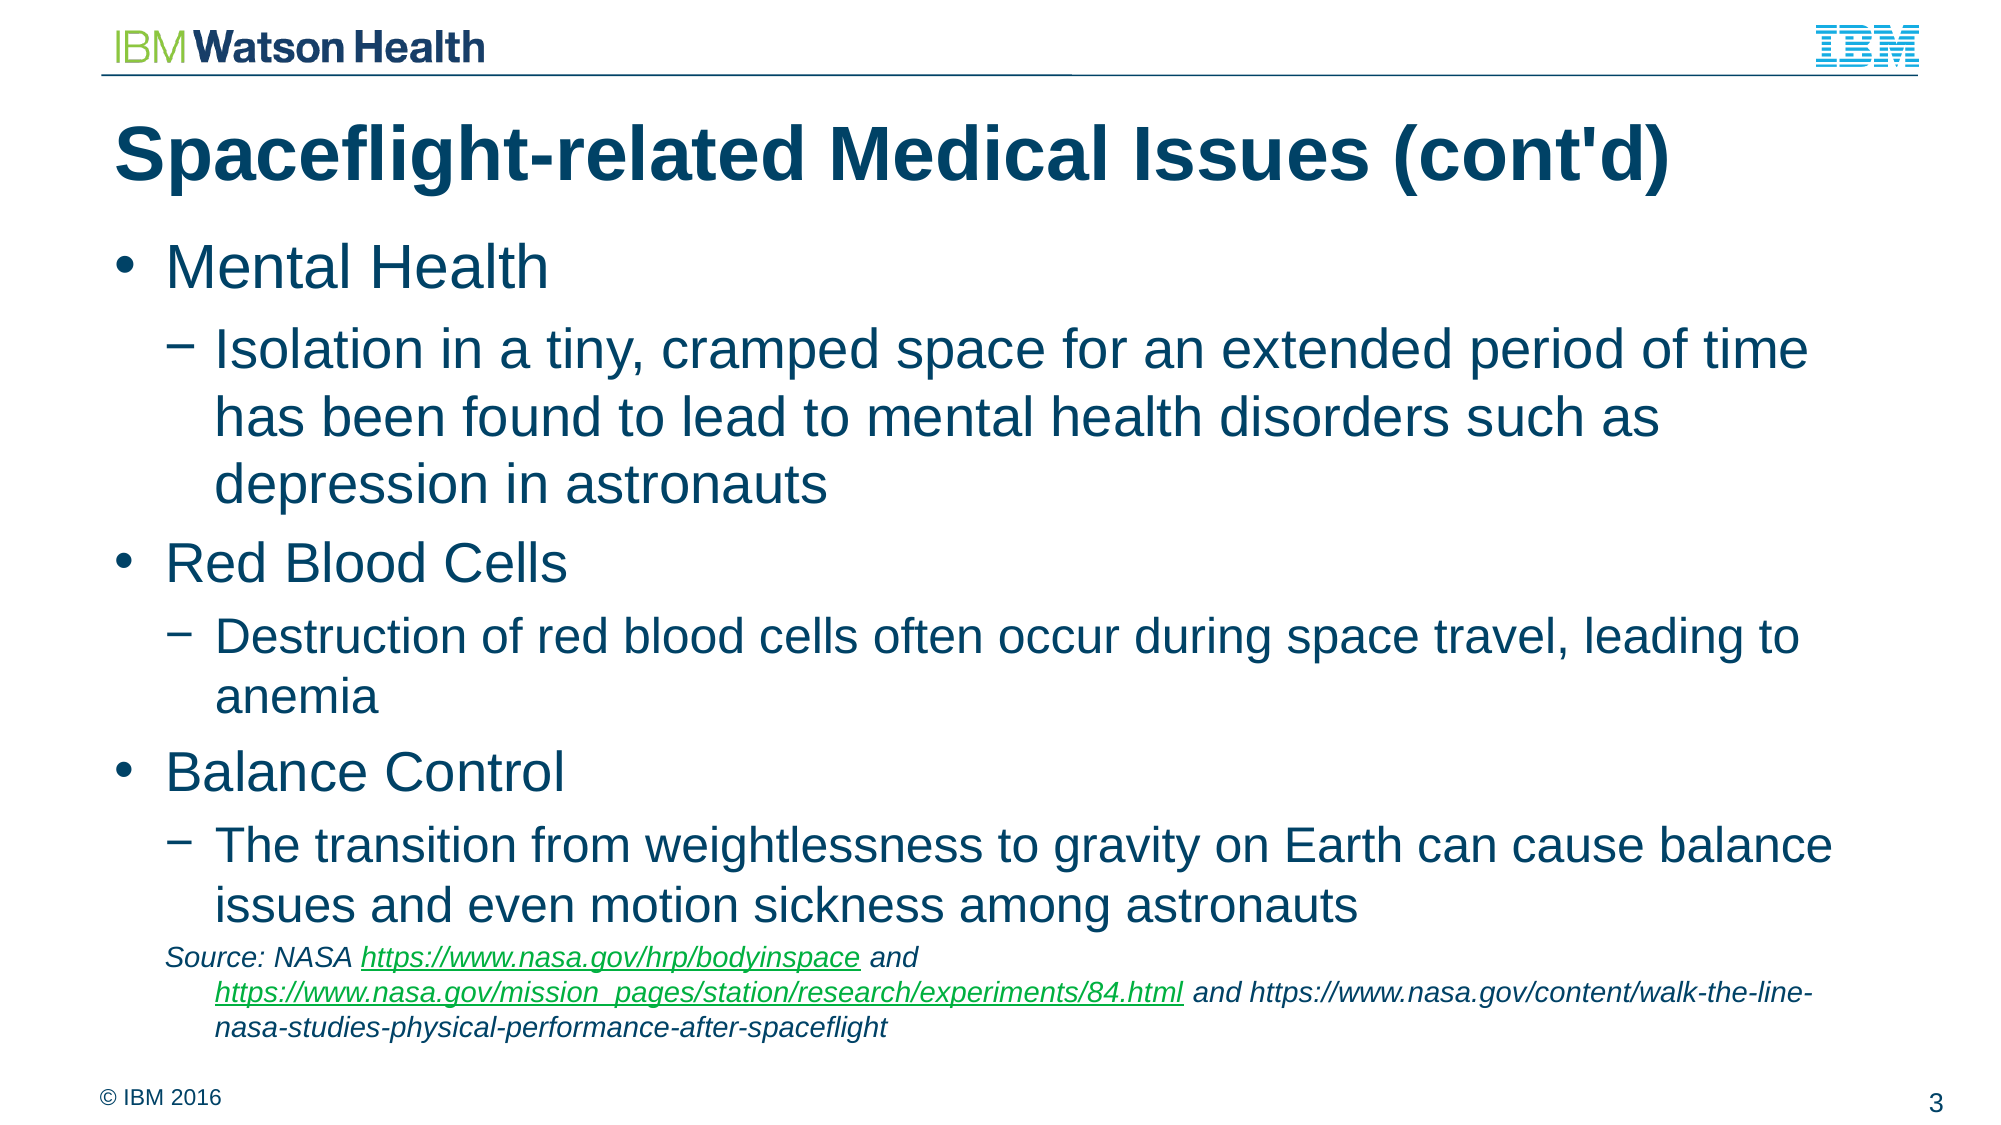

# Spaceflight-related Medical Issues (cont'd)
Mental Health
Isolation in a tiny, cramped space for an extended period of time has been found to lead to mental health disorders such as depression in astronauts
Red Blood Cells
Destruction of red blood cells often occur during space travel, leading to anemia
Balance Control
The transition from weightlessness to gravity on Earth can cause balance issues and even motion sickness among astronauts
Source: NASA https://www.nasa.gov/hrp/bodyinspace and https://www.nasa.gov/mission_pages/station/research/experiments/84.html and https://www.nasa.gov/content/walk-the-line-nasa-studies-physical-performance-after-spaceflight